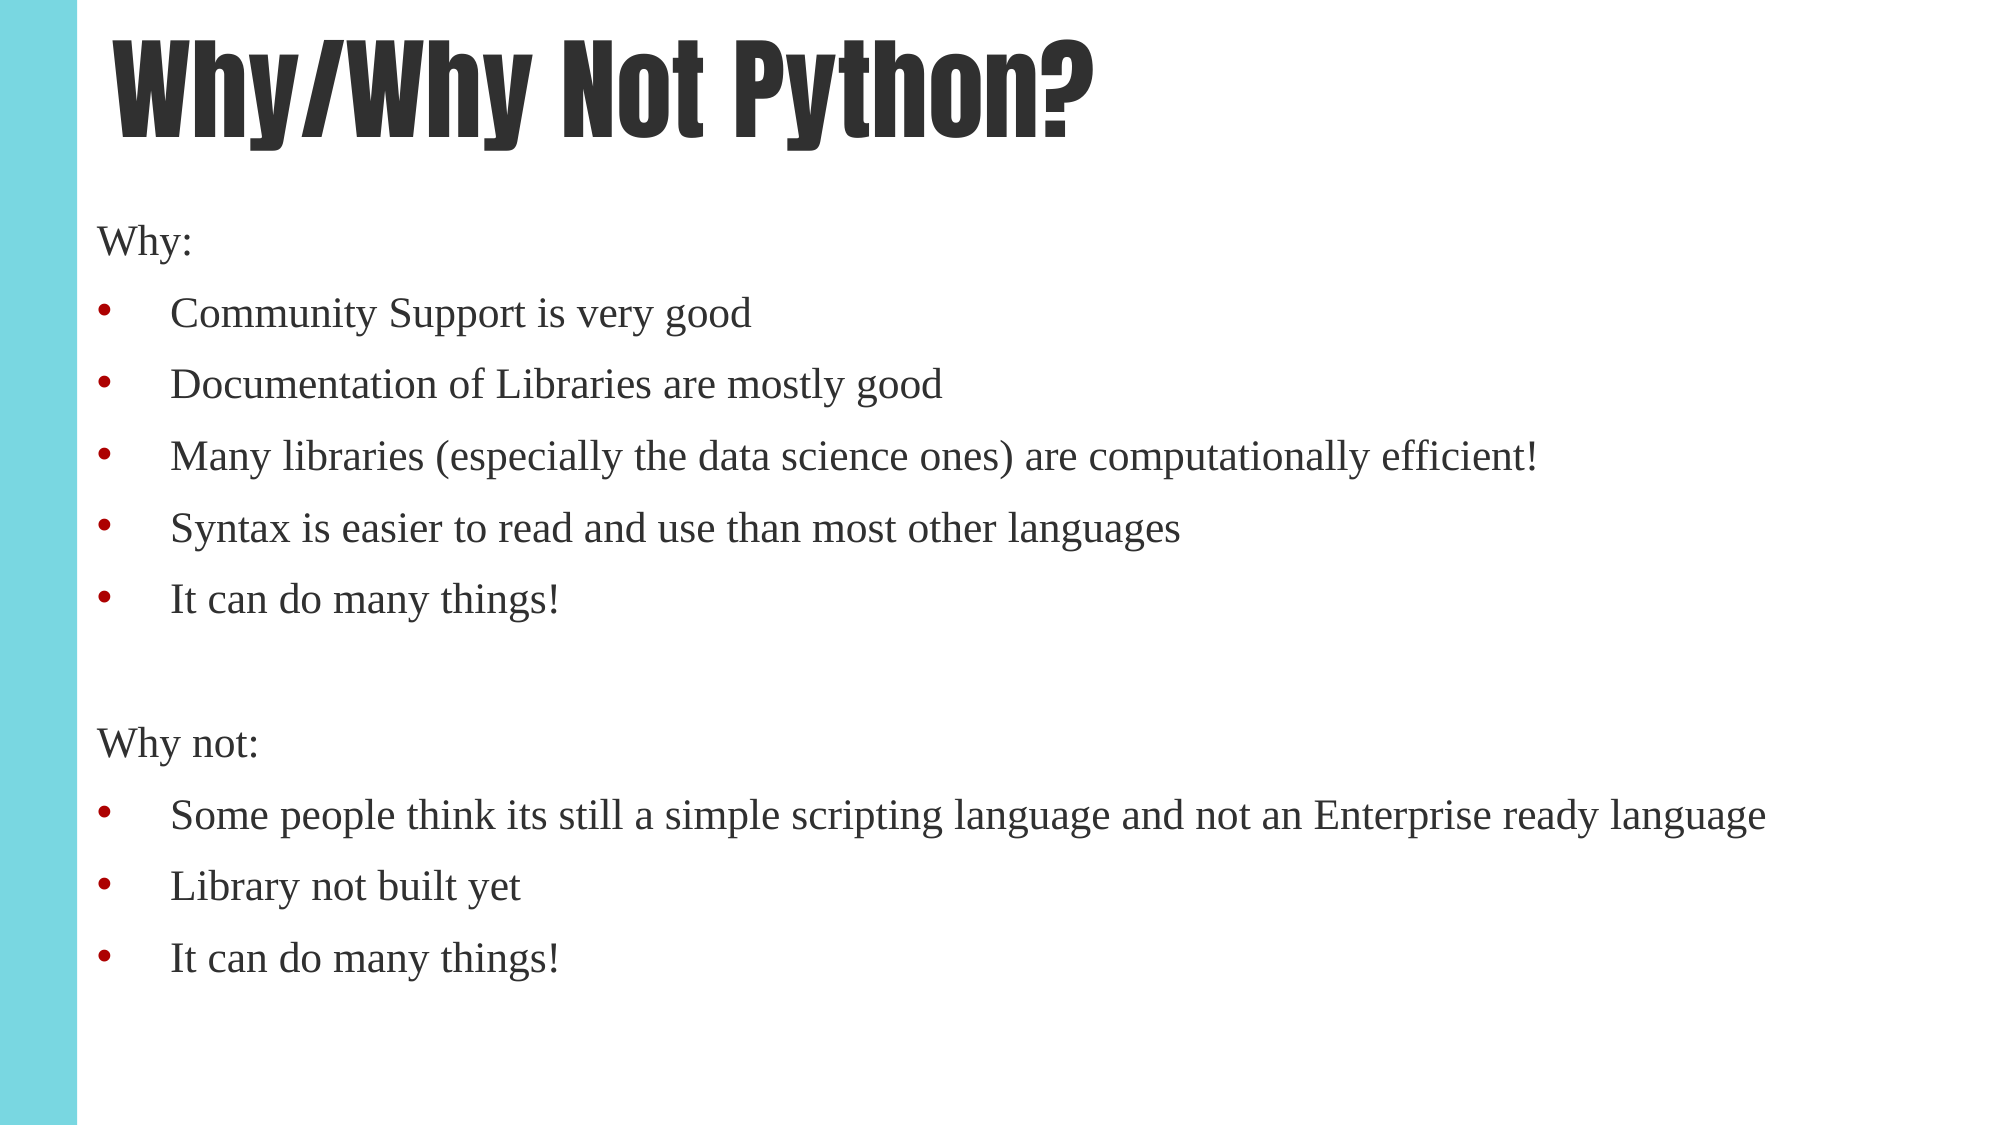

Why/Why Not Python?
Why:
Community Support is very good
Documentation of Libraries are mostly good
Many libraries (especially the data science ones) are computationally efficient!
Syntax is easier to read and use than most other languages
It can do many things!

Why not:
Some people think its still a simple scripting language and not an Enterprise ready language
Library not built yet
It can do many things!